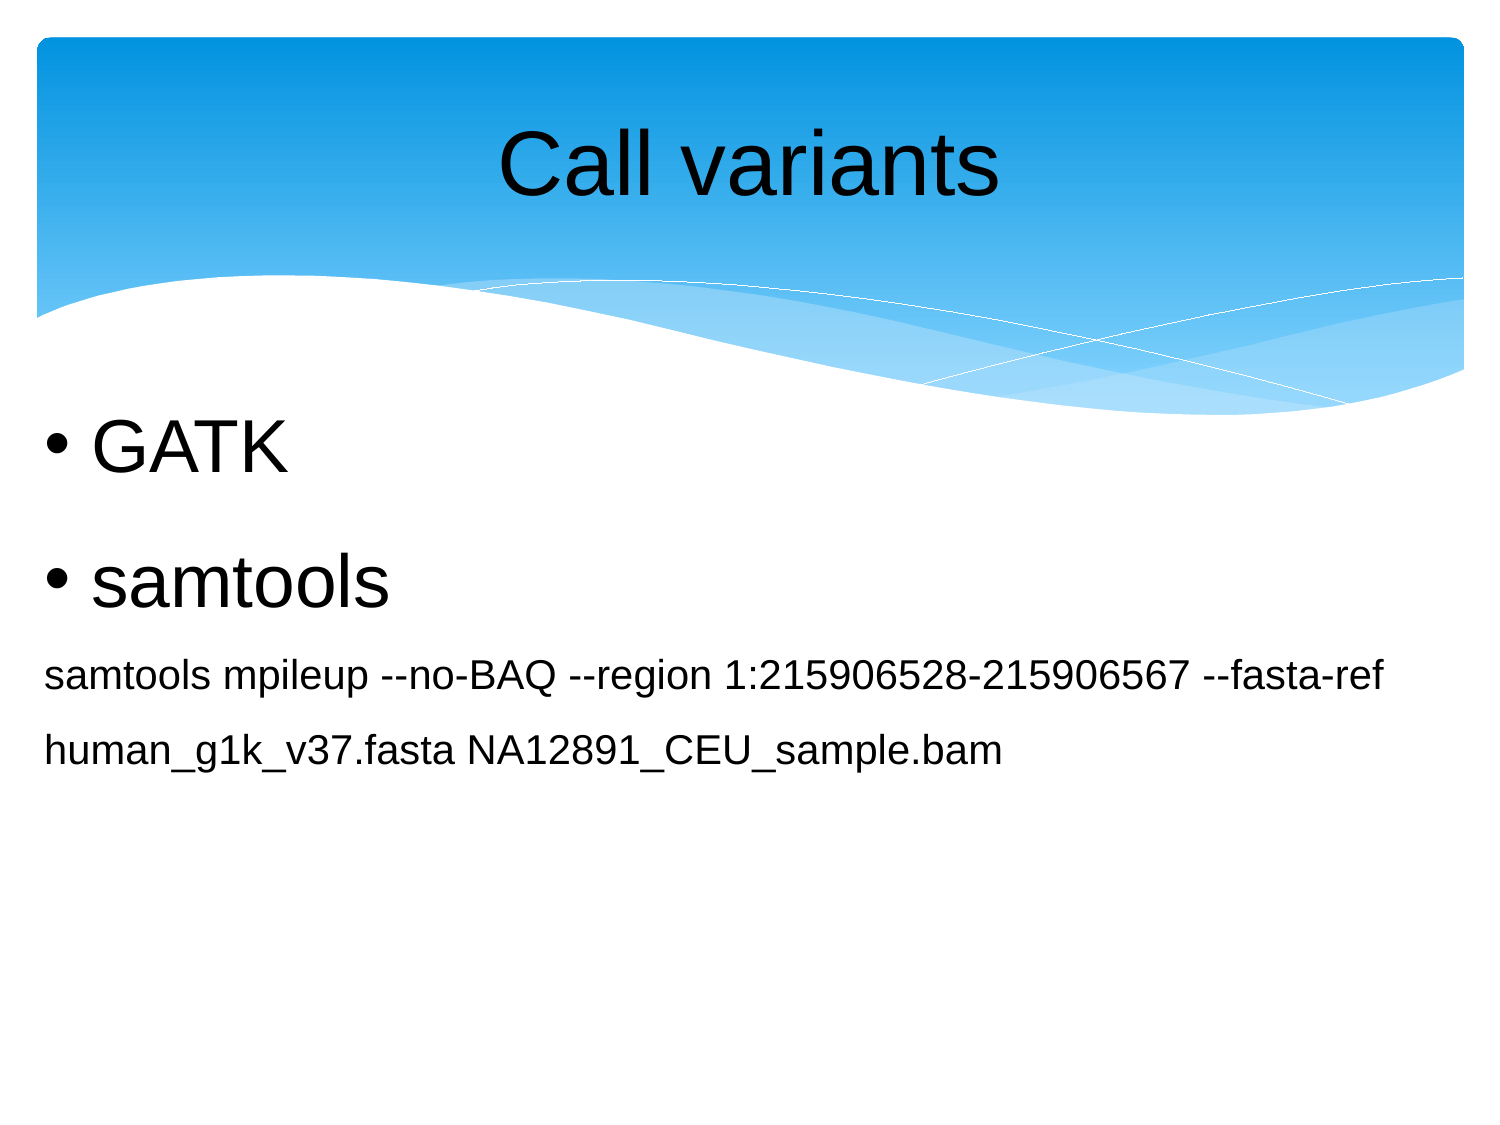

# Call variants
GATK
samtools
samtools mpileup --no-BAQ --region 1:215906528-215906567 --fasta-ref human_g1k_v37.fasta NA12891_CEU_sample.bam